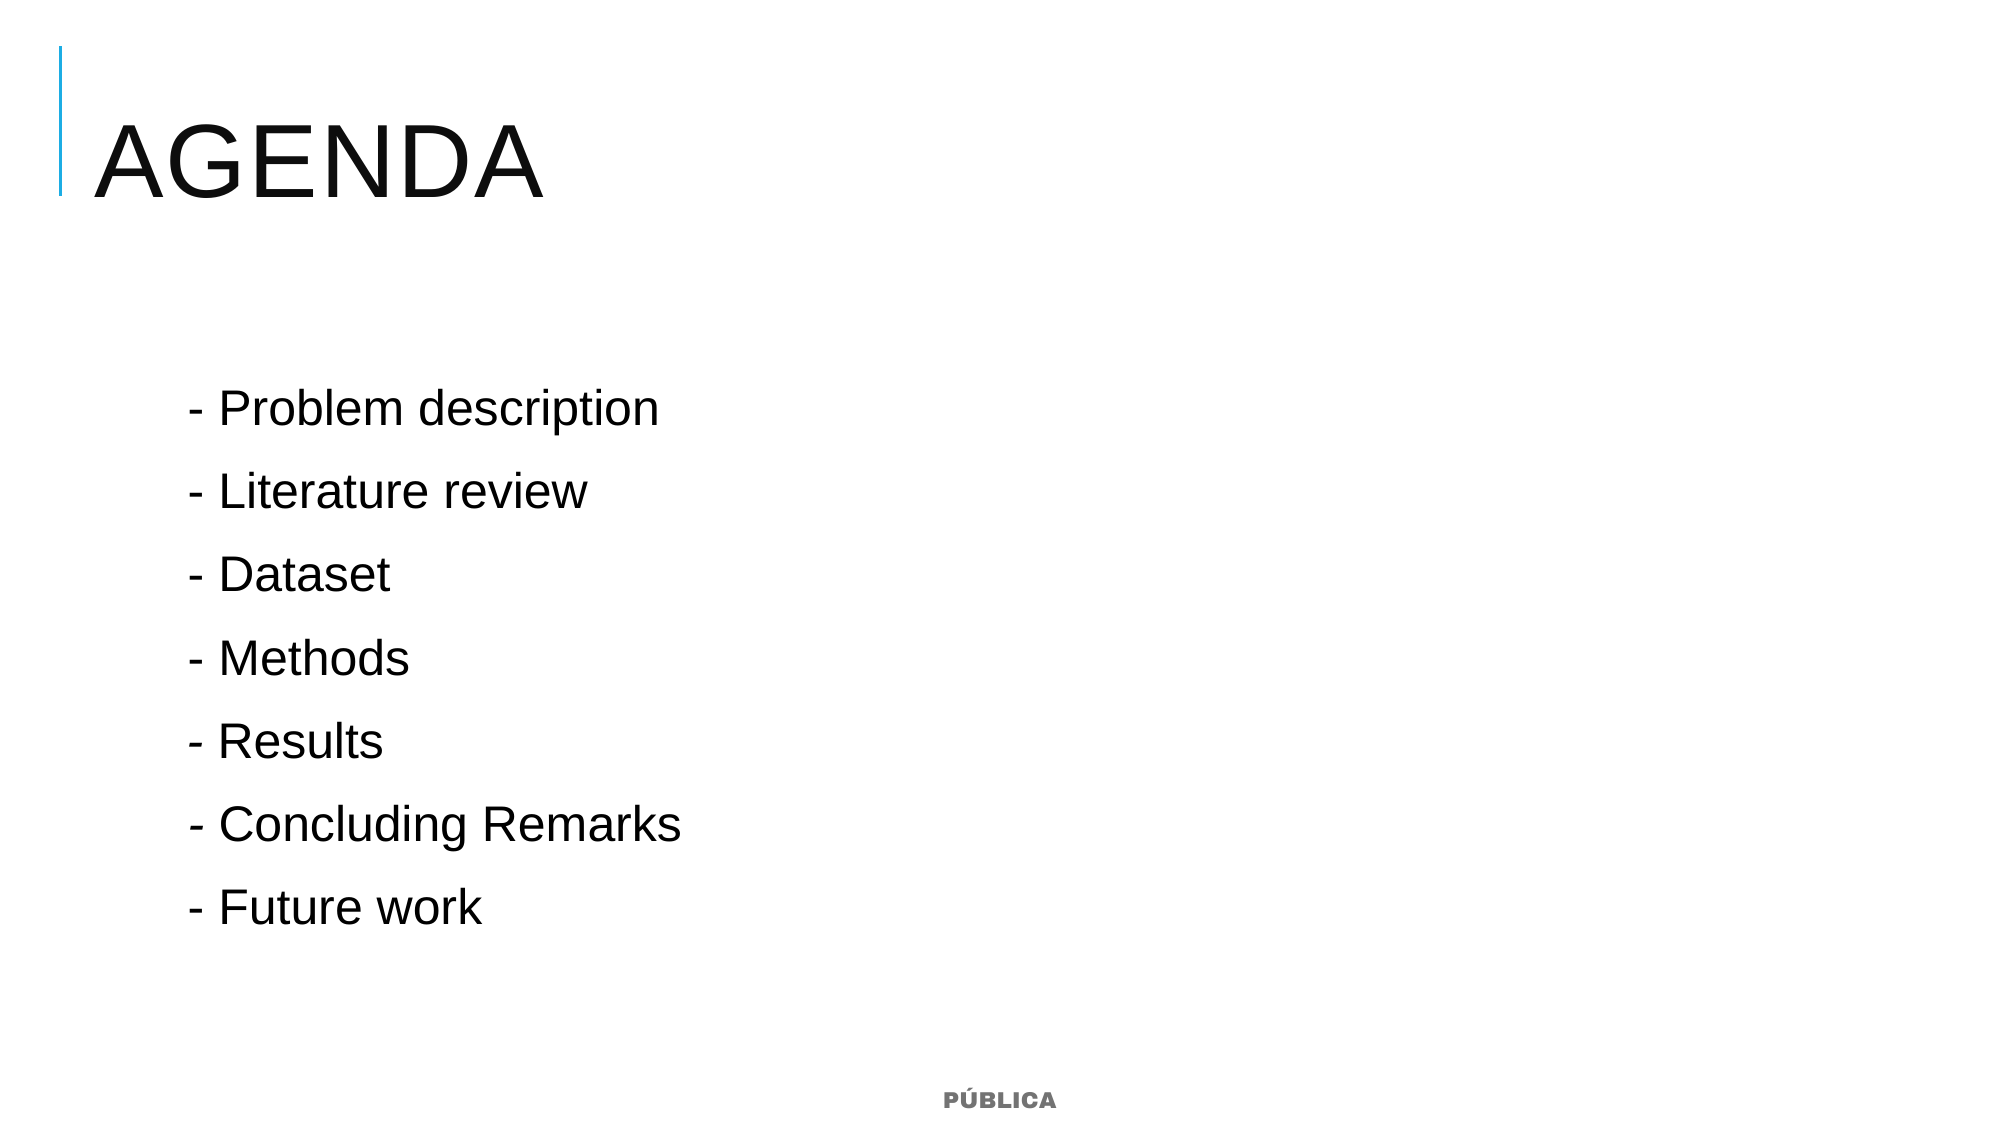

# agenda
- Problem description
- Literature review
- Dataset
- Methods
 - Results
- Concluding Remarks
- Future work